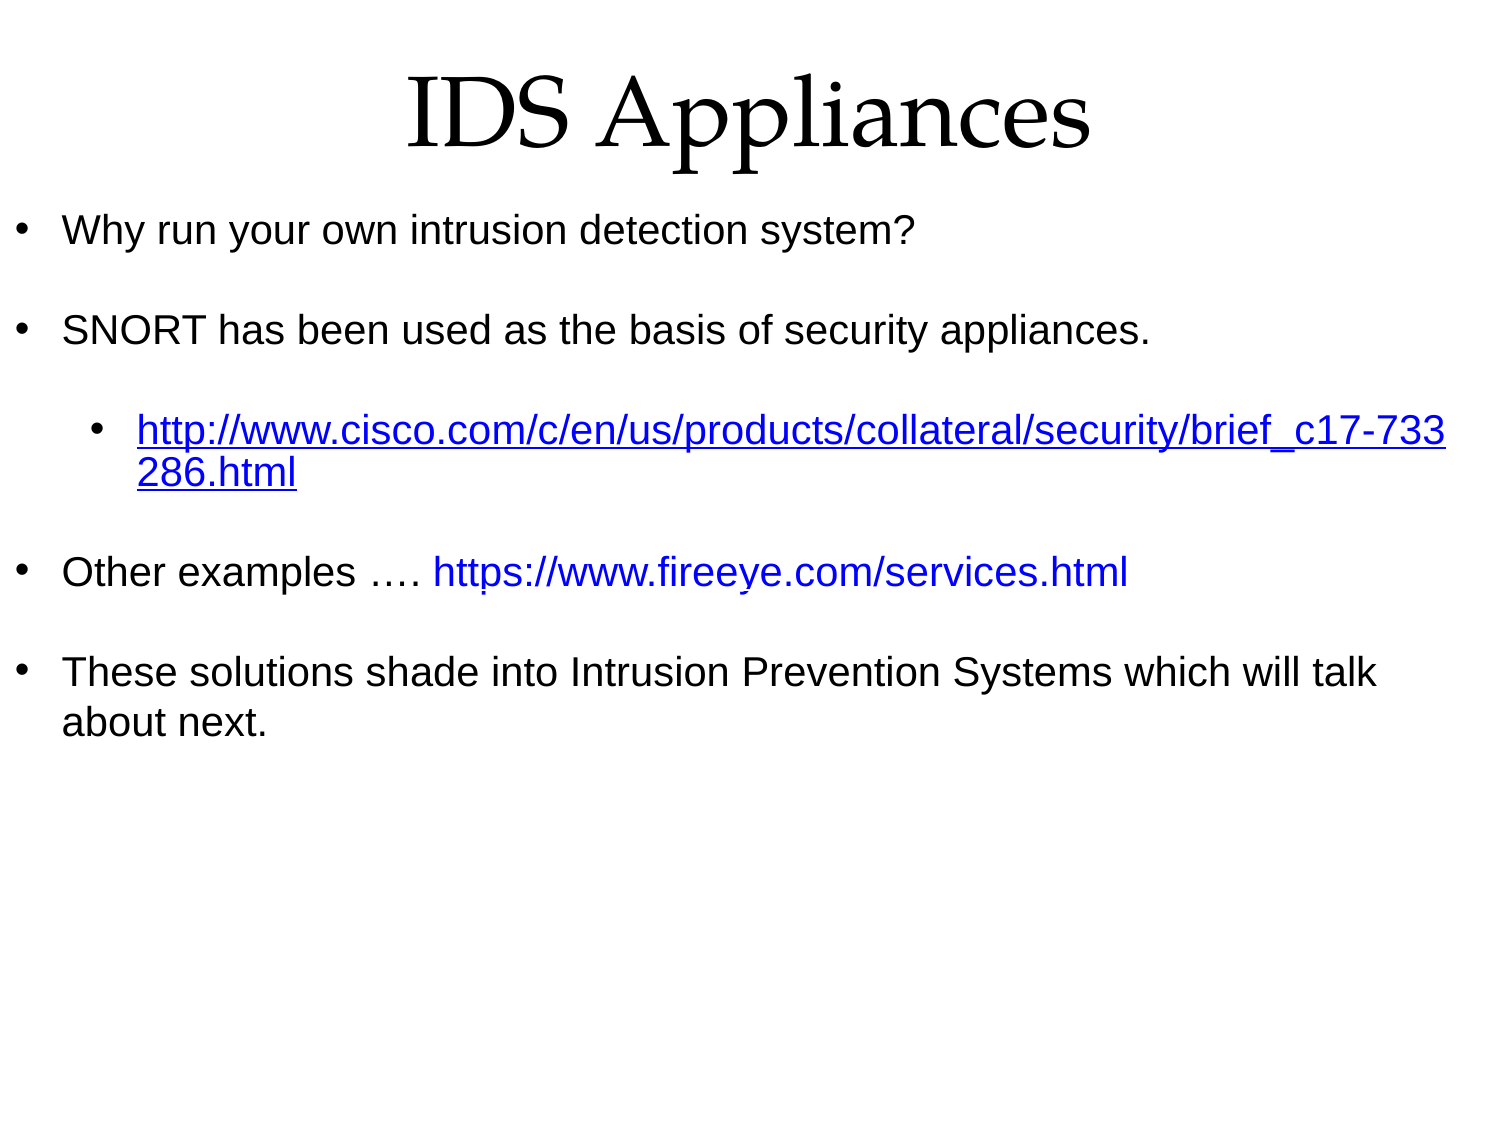

IDS Appliances
Why run your own intrusion detection system?

SNORT has been used as the basis of security appliances.

http://www.cisco.com/c/en/us/products/collateral/security/brief_c17-733286.html

Other examples …. https://www.fireeye.com/services.html

These solutions shade into Intrusion Prevention Systems which will talk about next.